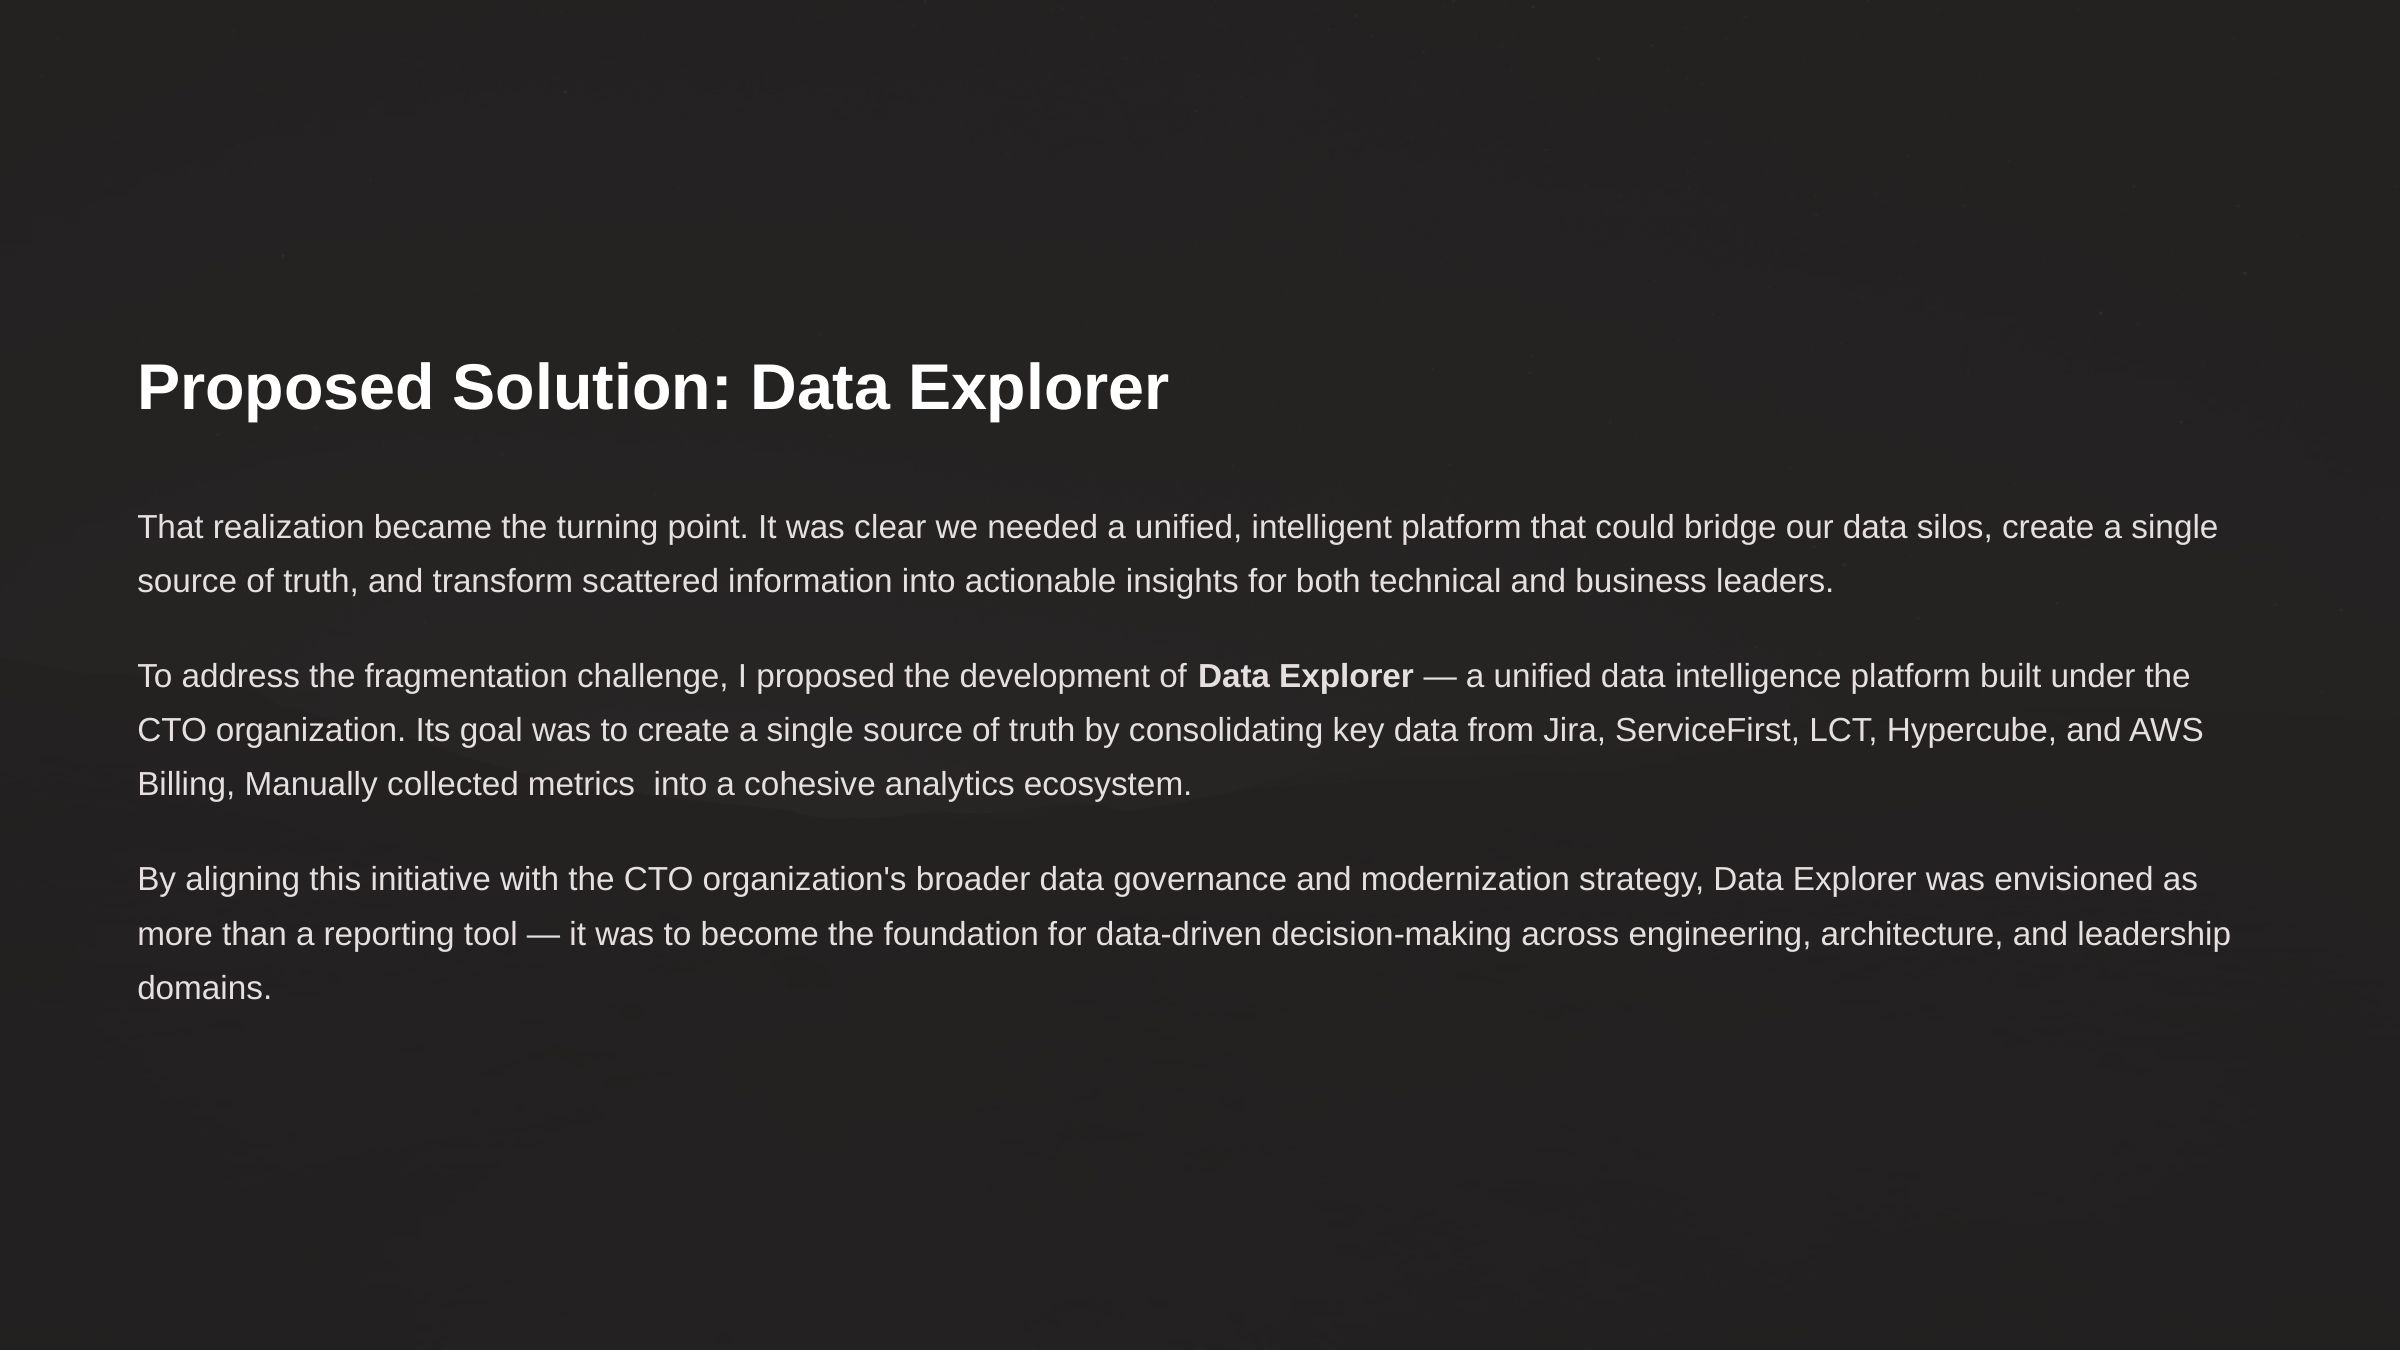

Proposed Solution: Data Explorer
That realization became the turning point. It was clear we needed a unified, intelligent platform that could bridge our data silos, create a single source of truth, and transform scattered information into actionable insights for both technical and business leaders.
To address the fragmentation challenge, I proposed the development of Data Explorer — a unified data intelligence platform built under the CTO organization. Its goal was to create a single source of truth by consolidating key data from Jira, ServiceFirst, LCT, Hypercube, and AWS Billing, Manually collected metrics  into a cohesive analytics ecosystem.
By aligning this initiative with the CTO organization's broader data governance and modernization strategy, Data Explorer was envisioned as more than a reporting tool — it was to become the foundation for data-driven decision-making across engineering, architecture, and leadership domains.